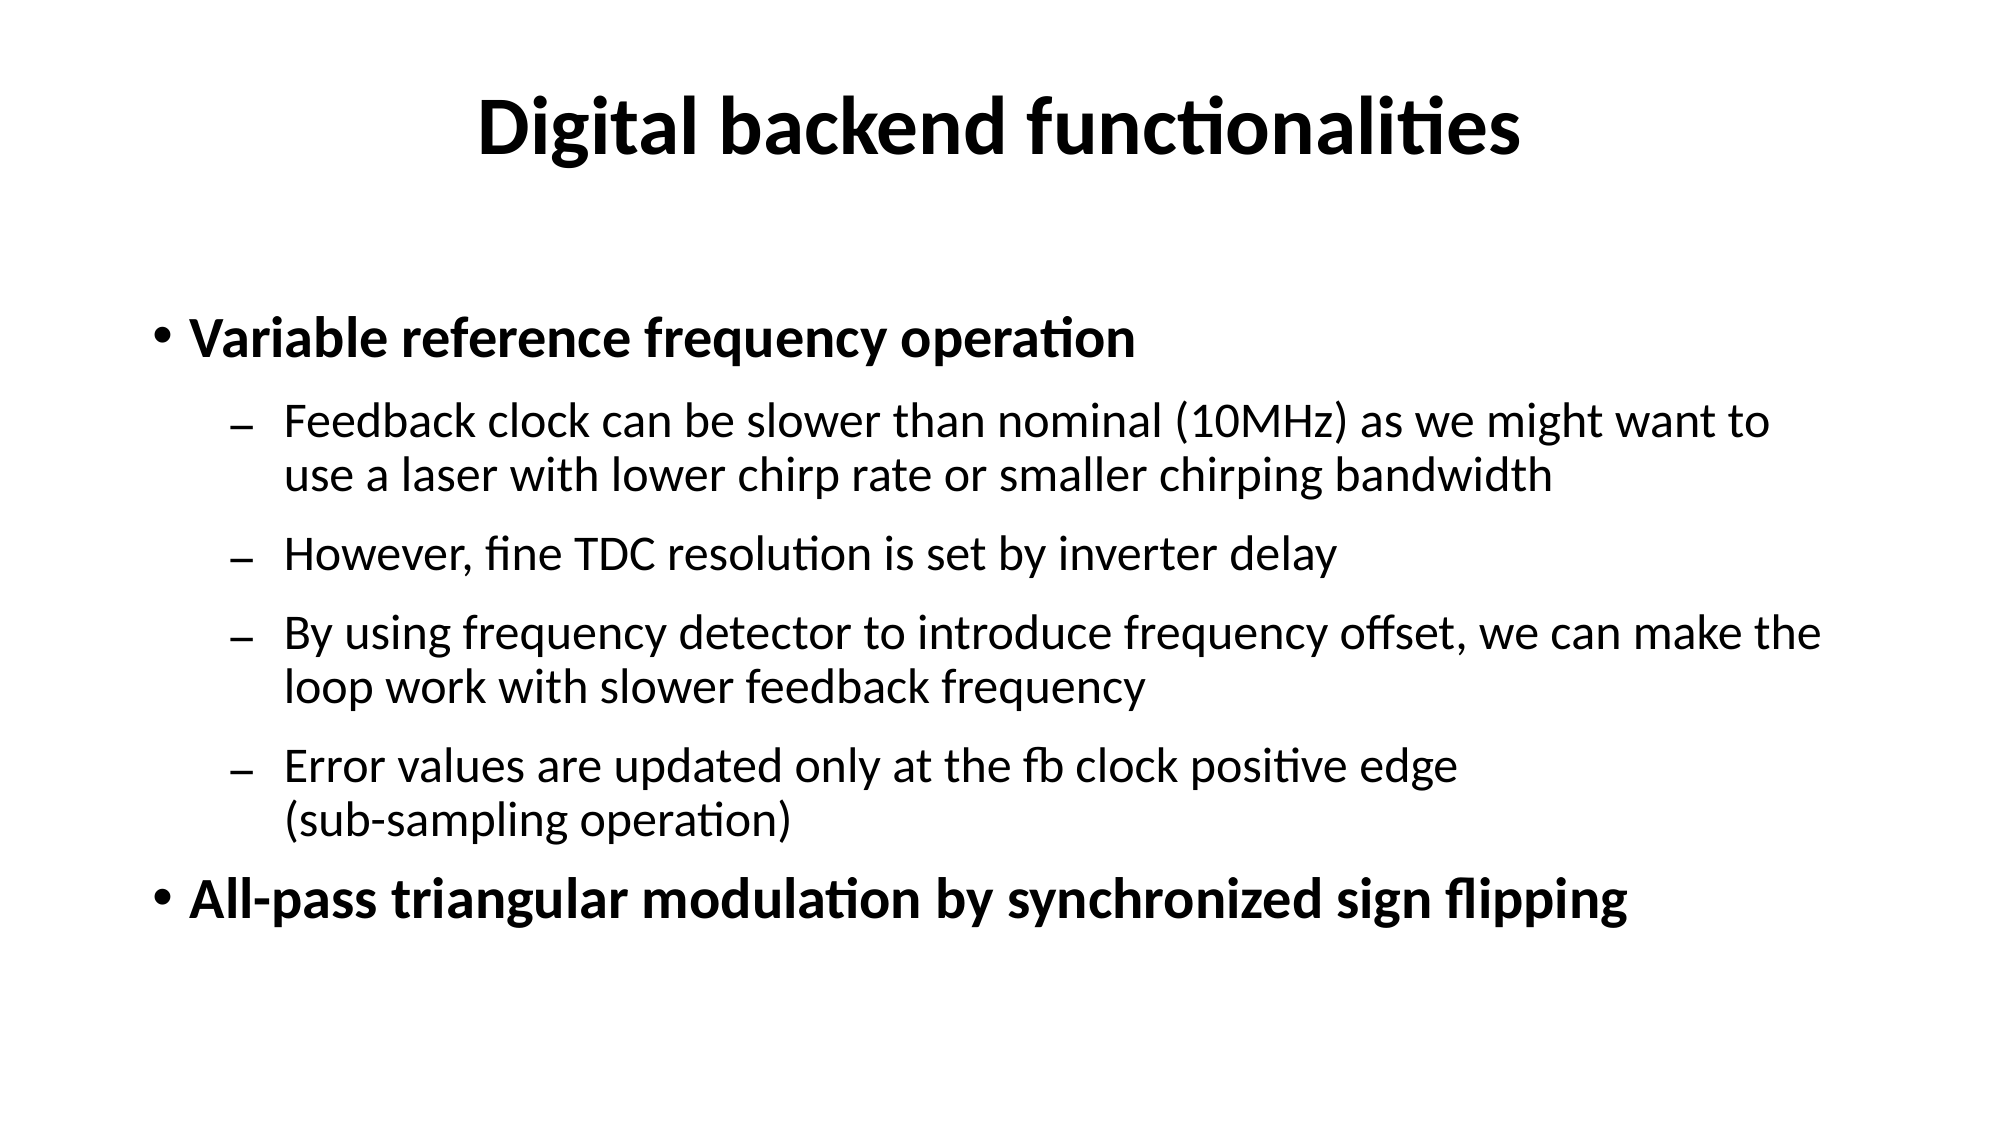

# Digital backend functionalities
Variable reference frequency operation
Feedback clock can be slower than nominal (10MHz) as we might want to use a laser with lower chirp rate or smaller chirping bandwidth
However, fine TDC resolution is set by inverter delay
By using frequency detector to introduce frequency offset, we can make the loop work with slower feedback frequency
Error values are updated only at the fb clock positive edge
(sub-sampling operation)
All-pass triangular modulation by synchronized sign flipping